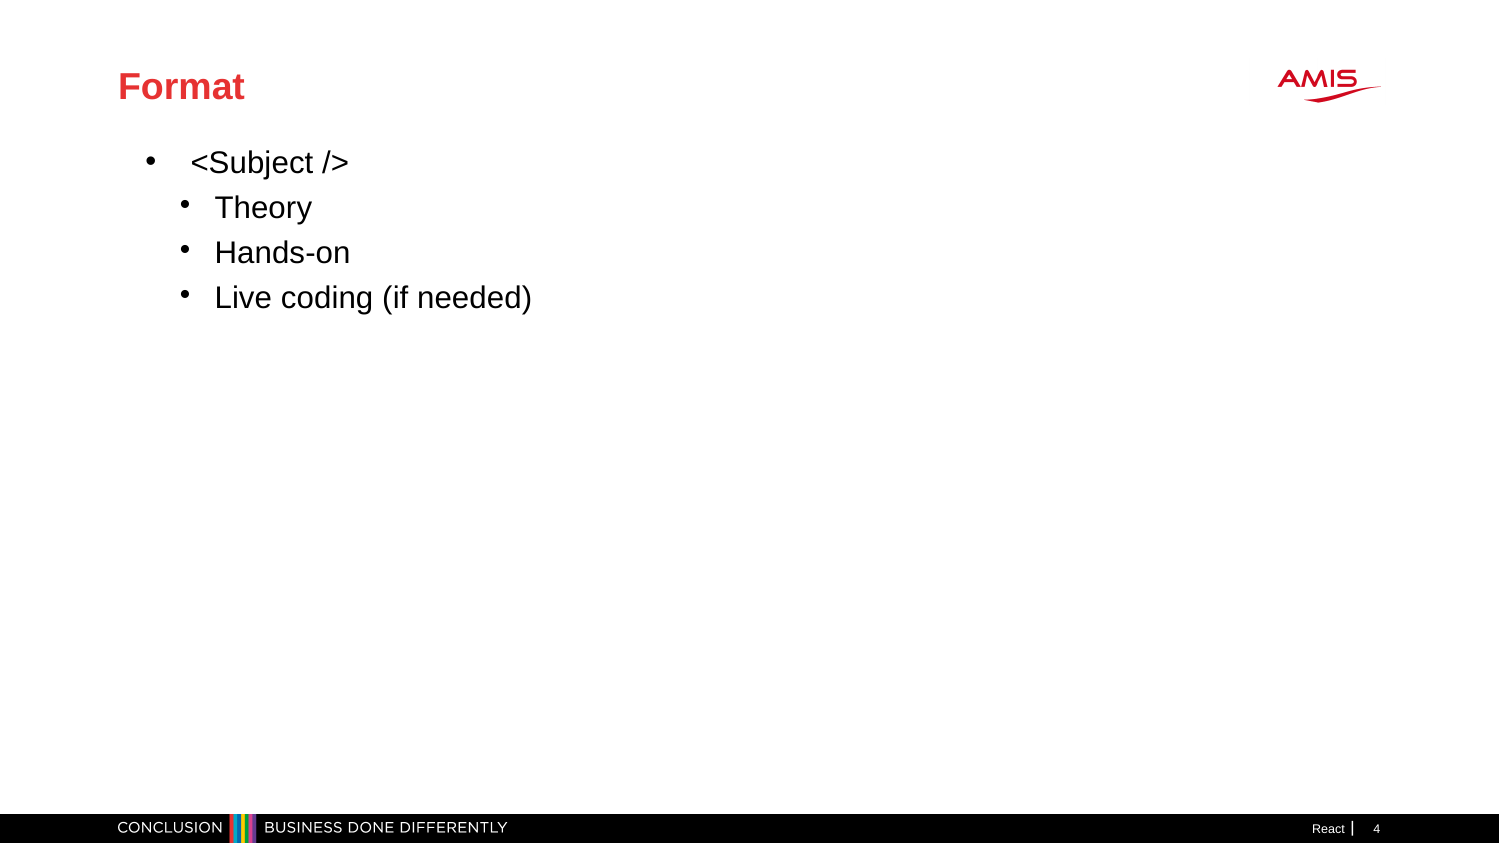

Format

<Subject />
Theory
Hands-on
Live coding (if needed)

React
4